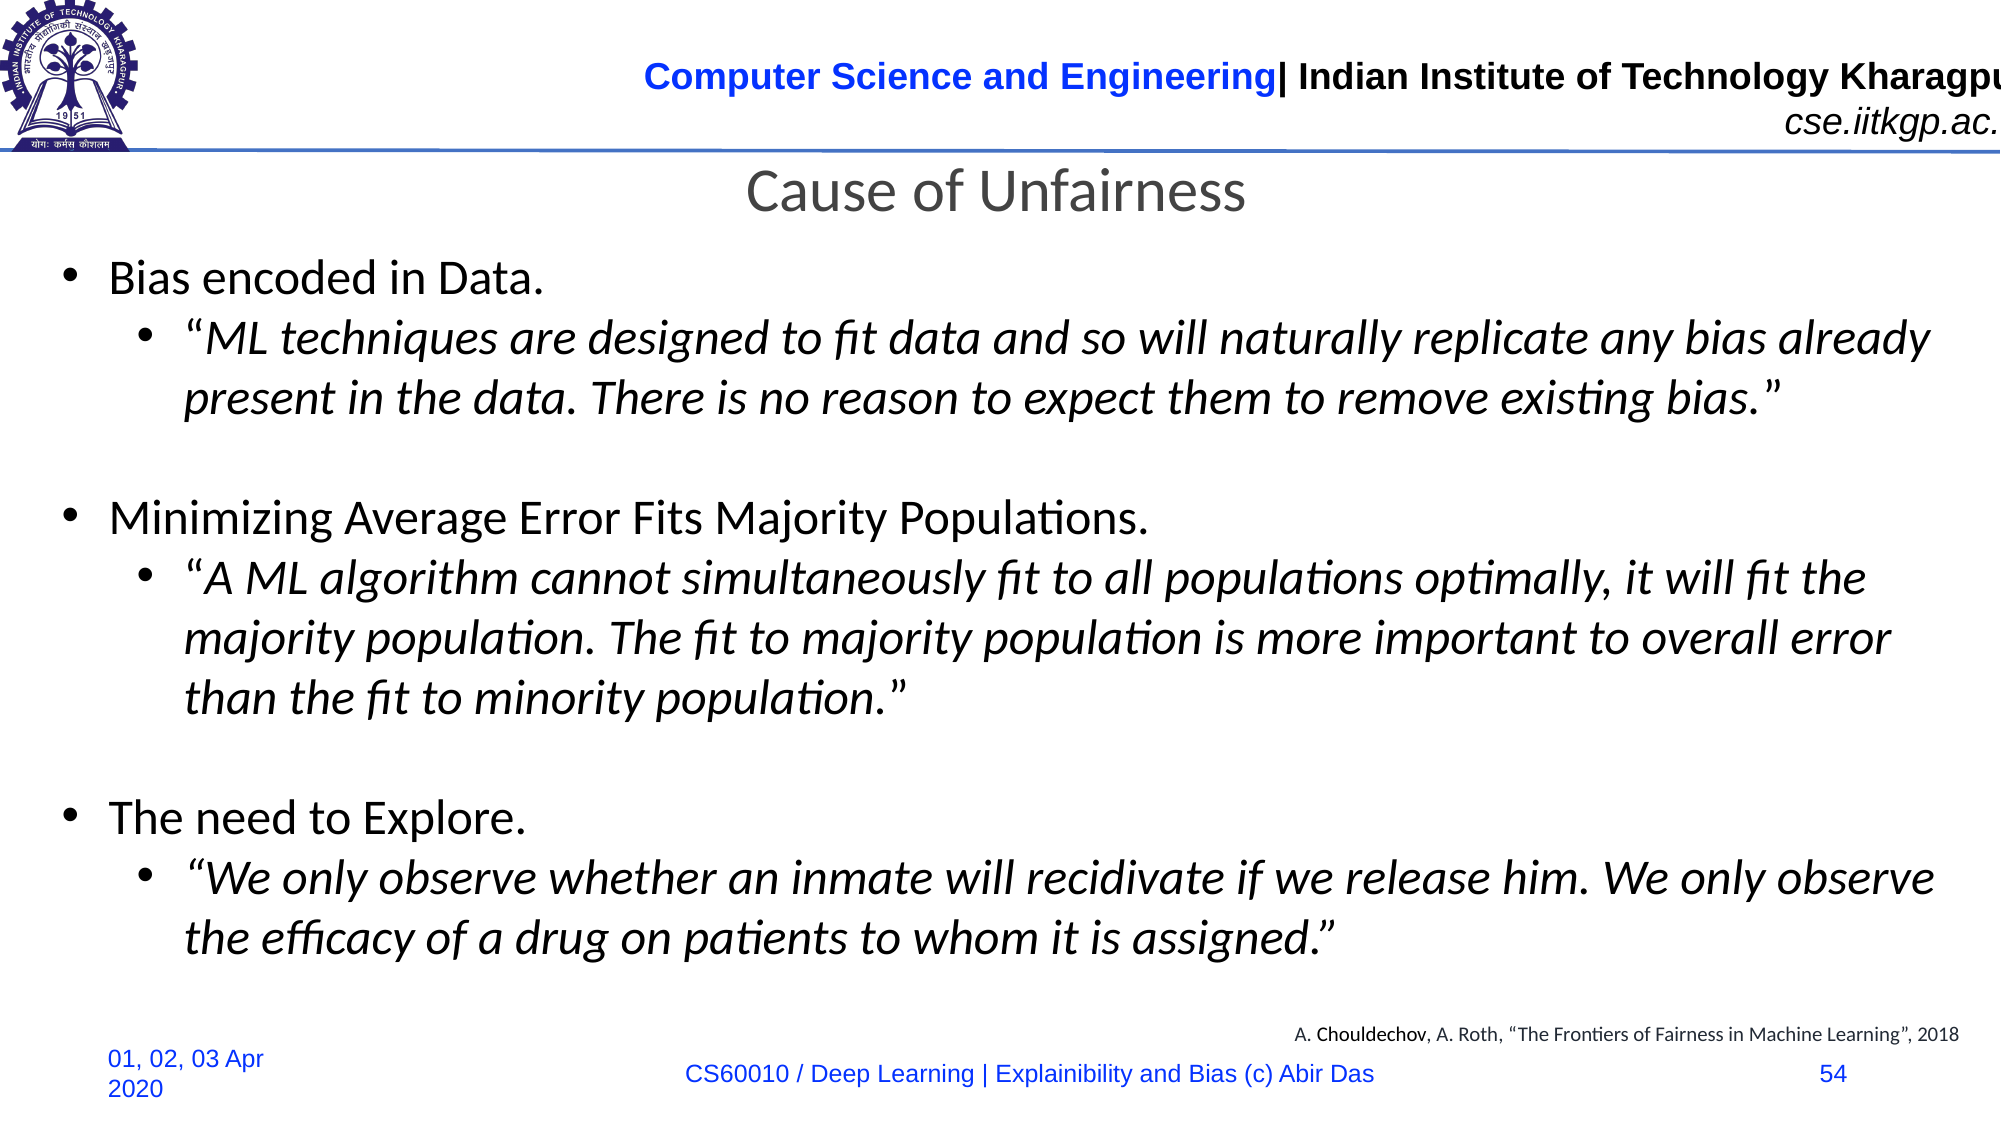

Cause of Unfairness
Bias encoded in Data.
“ML techniques are designed to fit data and so will naturally replicate any bias already present in the data. There is no reason to expect them to remove existing bias.”

Minimizing Average Error Fits Majority Populations.
“A ML algorithm cannot simultaneously fit to all populations optimally, it will fit the majority population. The fit to majority population is more important to overall error than the fit to minority population.”

The need to Explore.
“We only observe whether an inmate will recidivate if we release him. We only observe the efficacy of a drug on patients to whom it is assigned.”

A. Chouldechov, A. Roth, “The Frontiers of Fairness in Machine Learning”, 2018
01, 02, 03 Apr 2020
CS60010 / Deep Learning | Explainibility and Bias (c) Abir Das
54